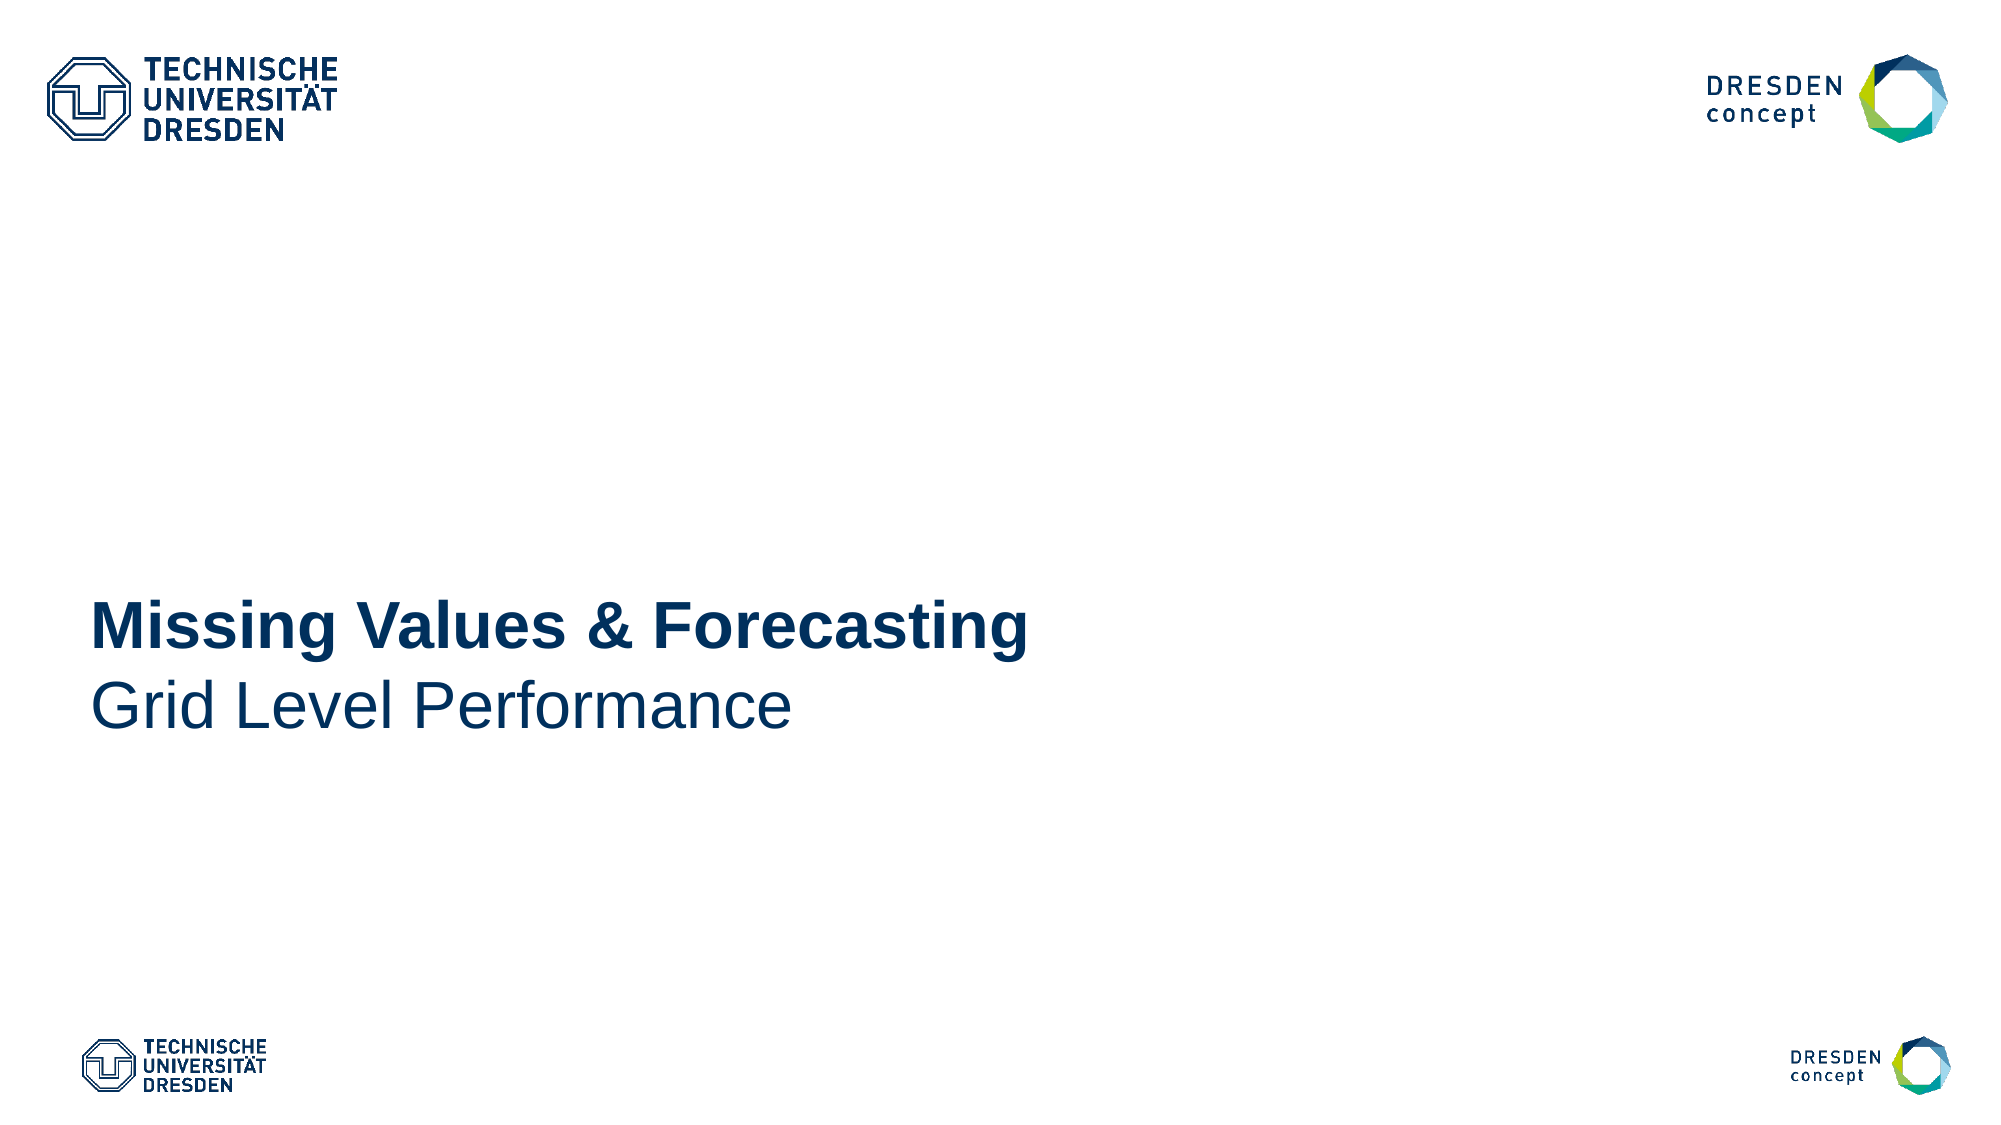

# Missing Values & Forecasting Grid Level Performance